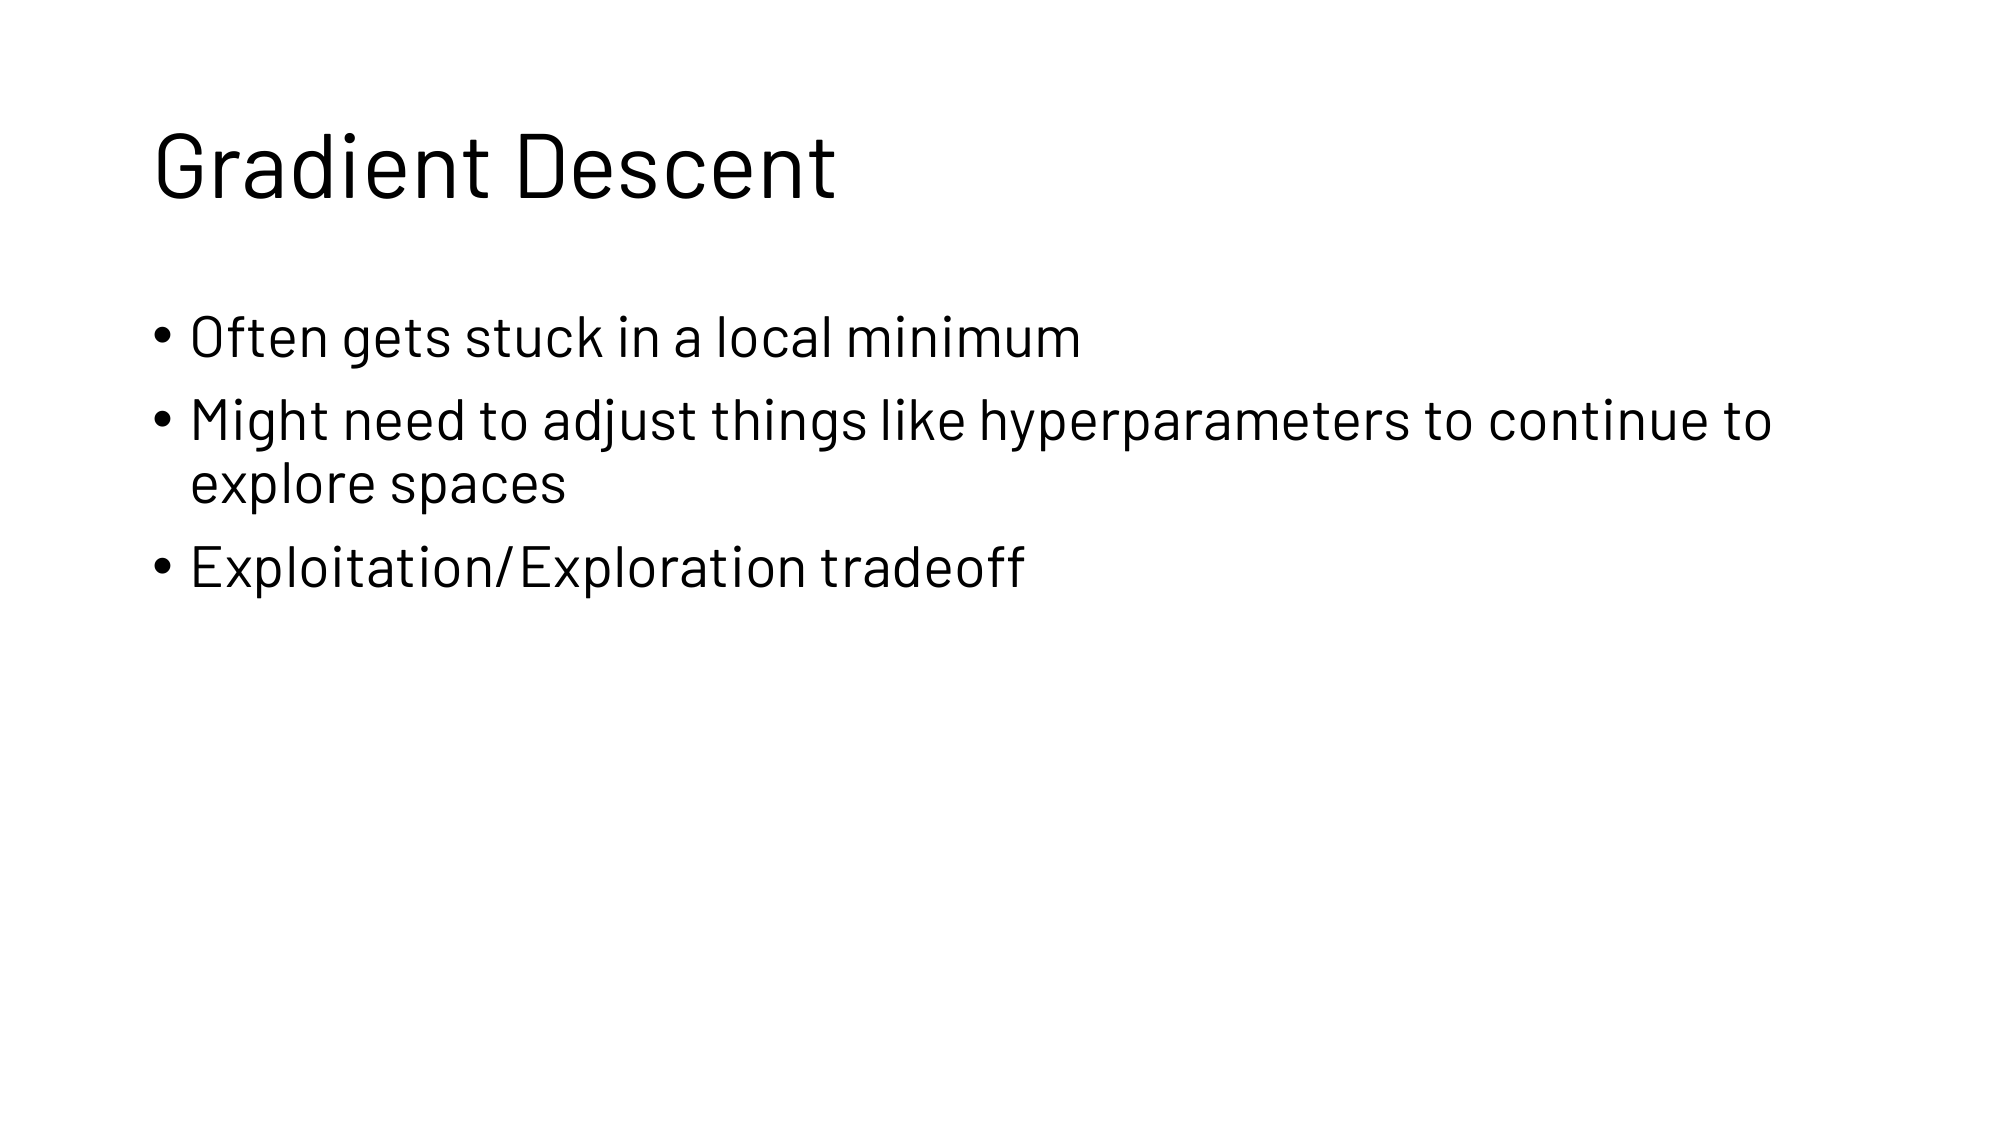

# Gradient Descent
Often gets stuck in a local minimum
Might need to adjust things like hyperparameters to continue to explore spaces
Exploitation/Exploration tradeoff